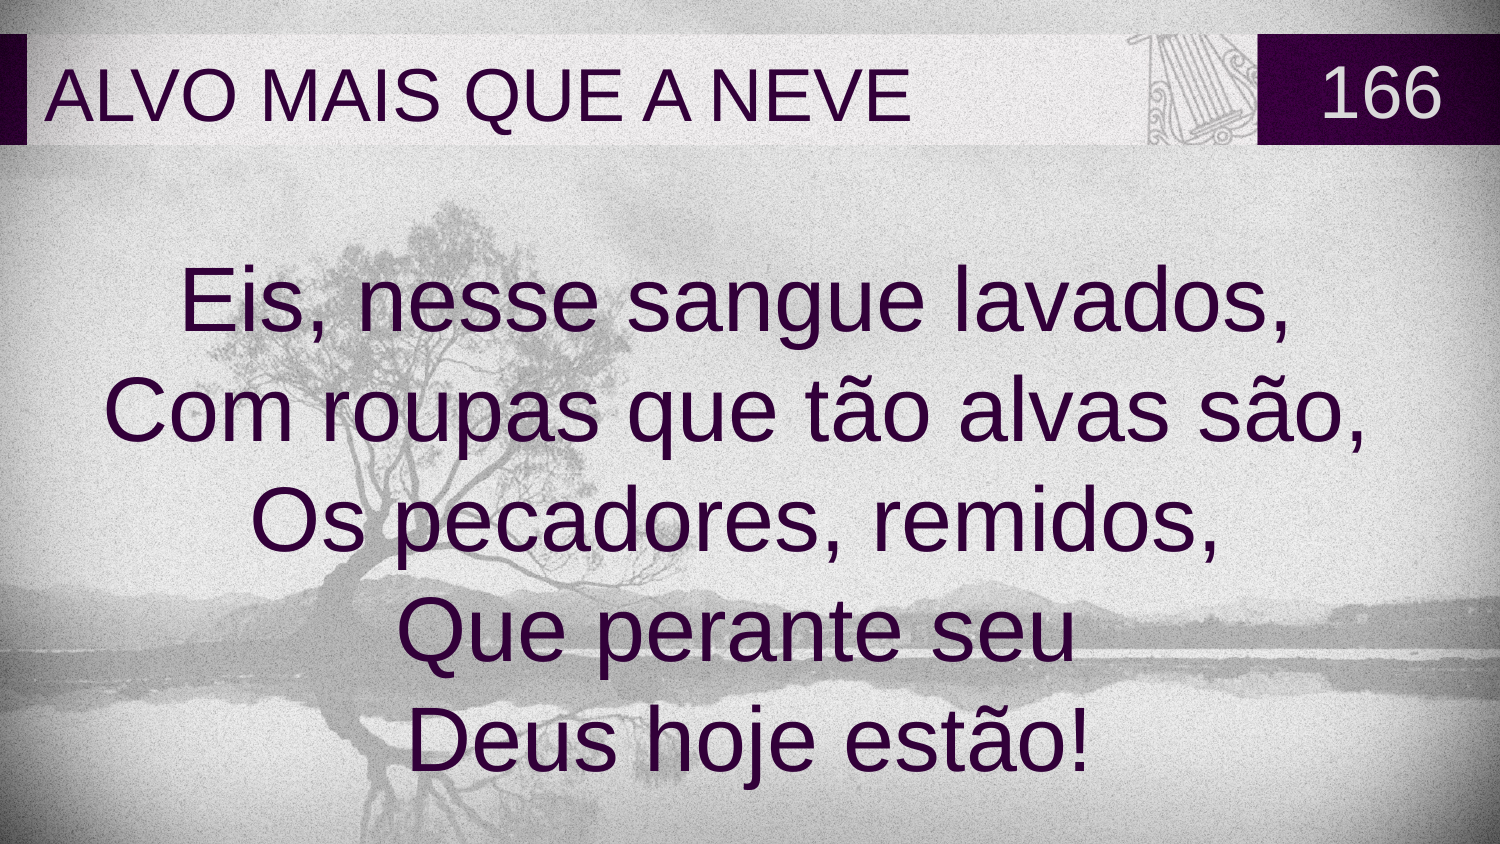

# ALVO MAIS QUE A NEVE
166
Eis, nesse sangue lavados,
Com roupas que tão alvas são,
Os pecadores, remidos,
Que perante seu
Deus hoje estão!